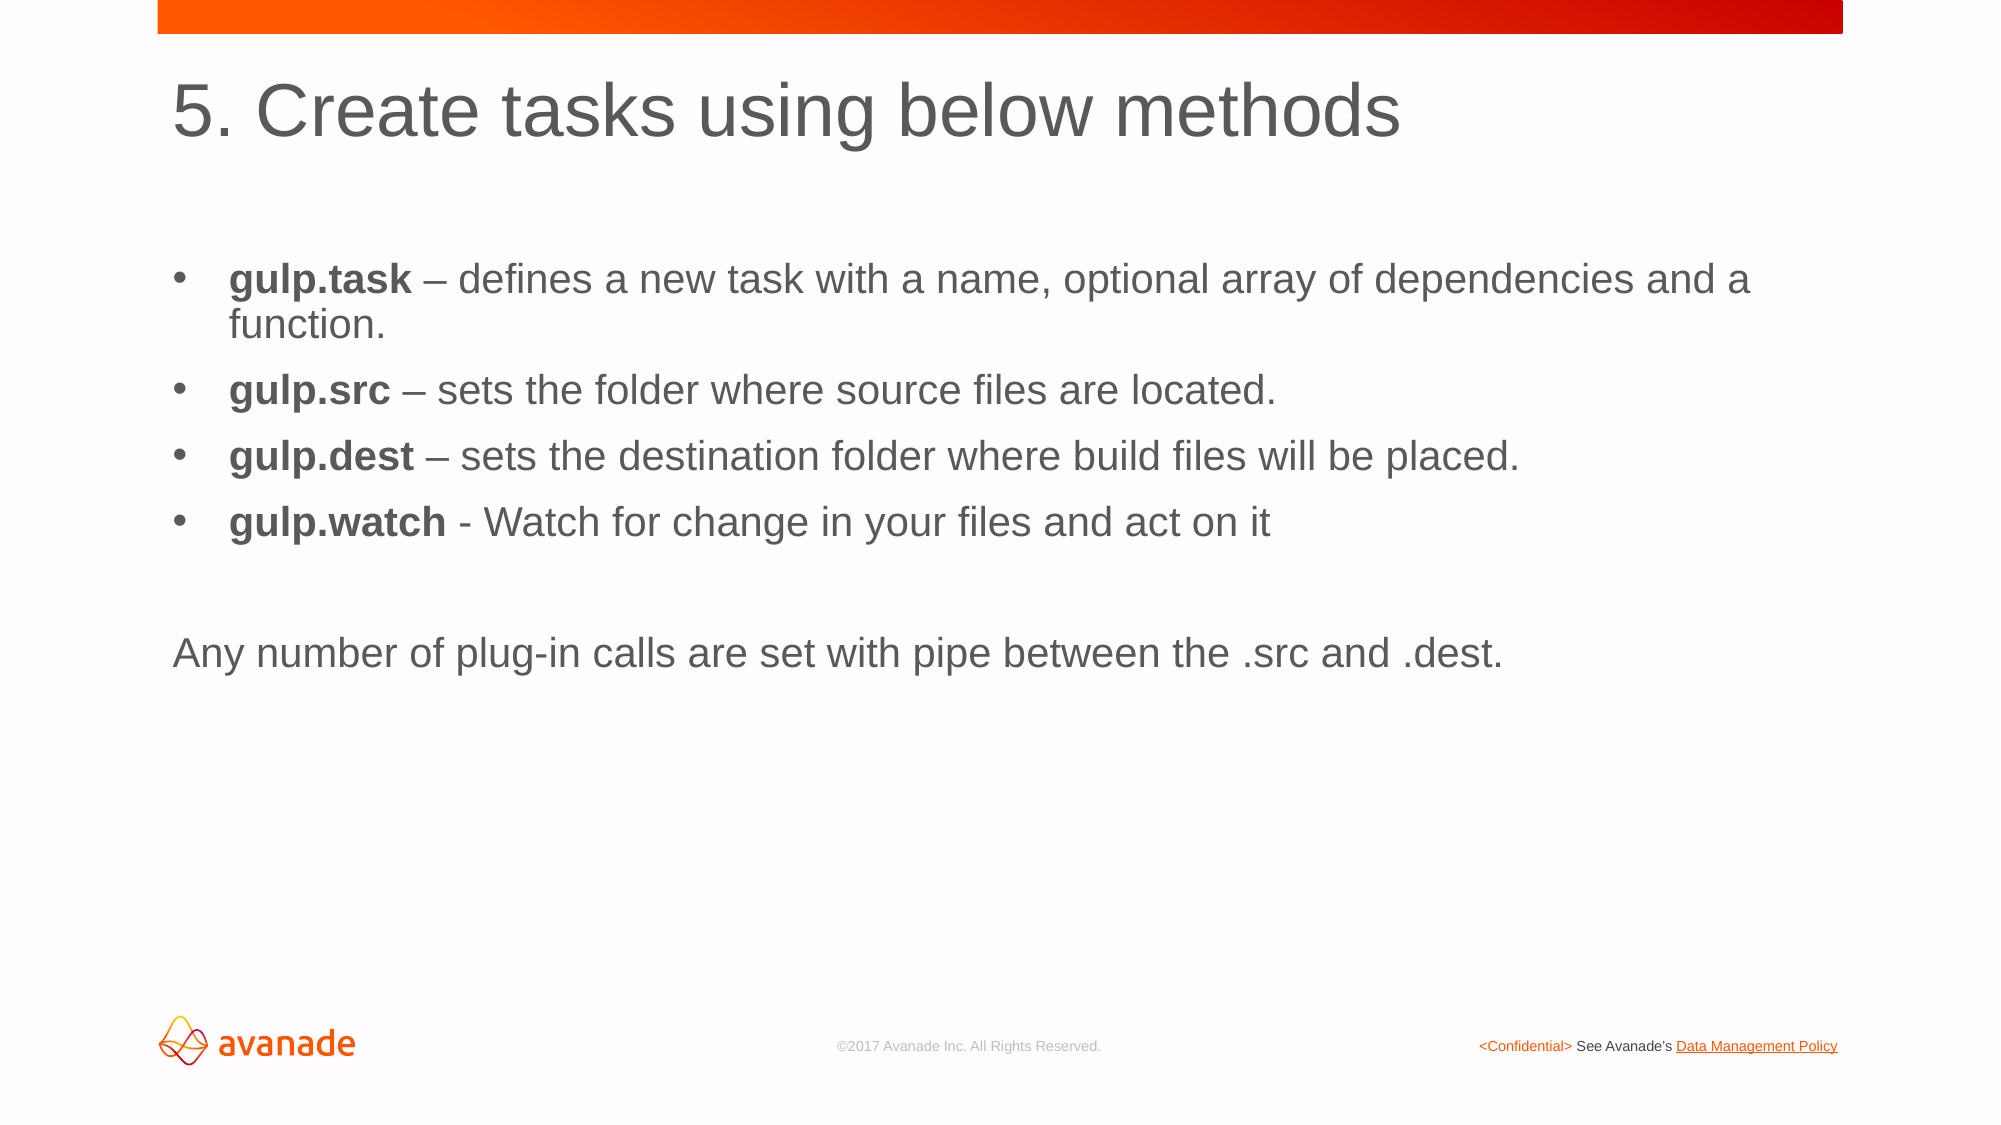

# 5. Create tasks using below methods
gulp.task – defines a new task with a name, optional array of dependencies and a function.
gulp.src – sets the folder where source files are located.
gulp.dest – sets the destination folder where build files will be placed.
gulp.watch - Watch for change in your files and act on it

Any number of plug-in calls are set with pipe between the .src and .dest.